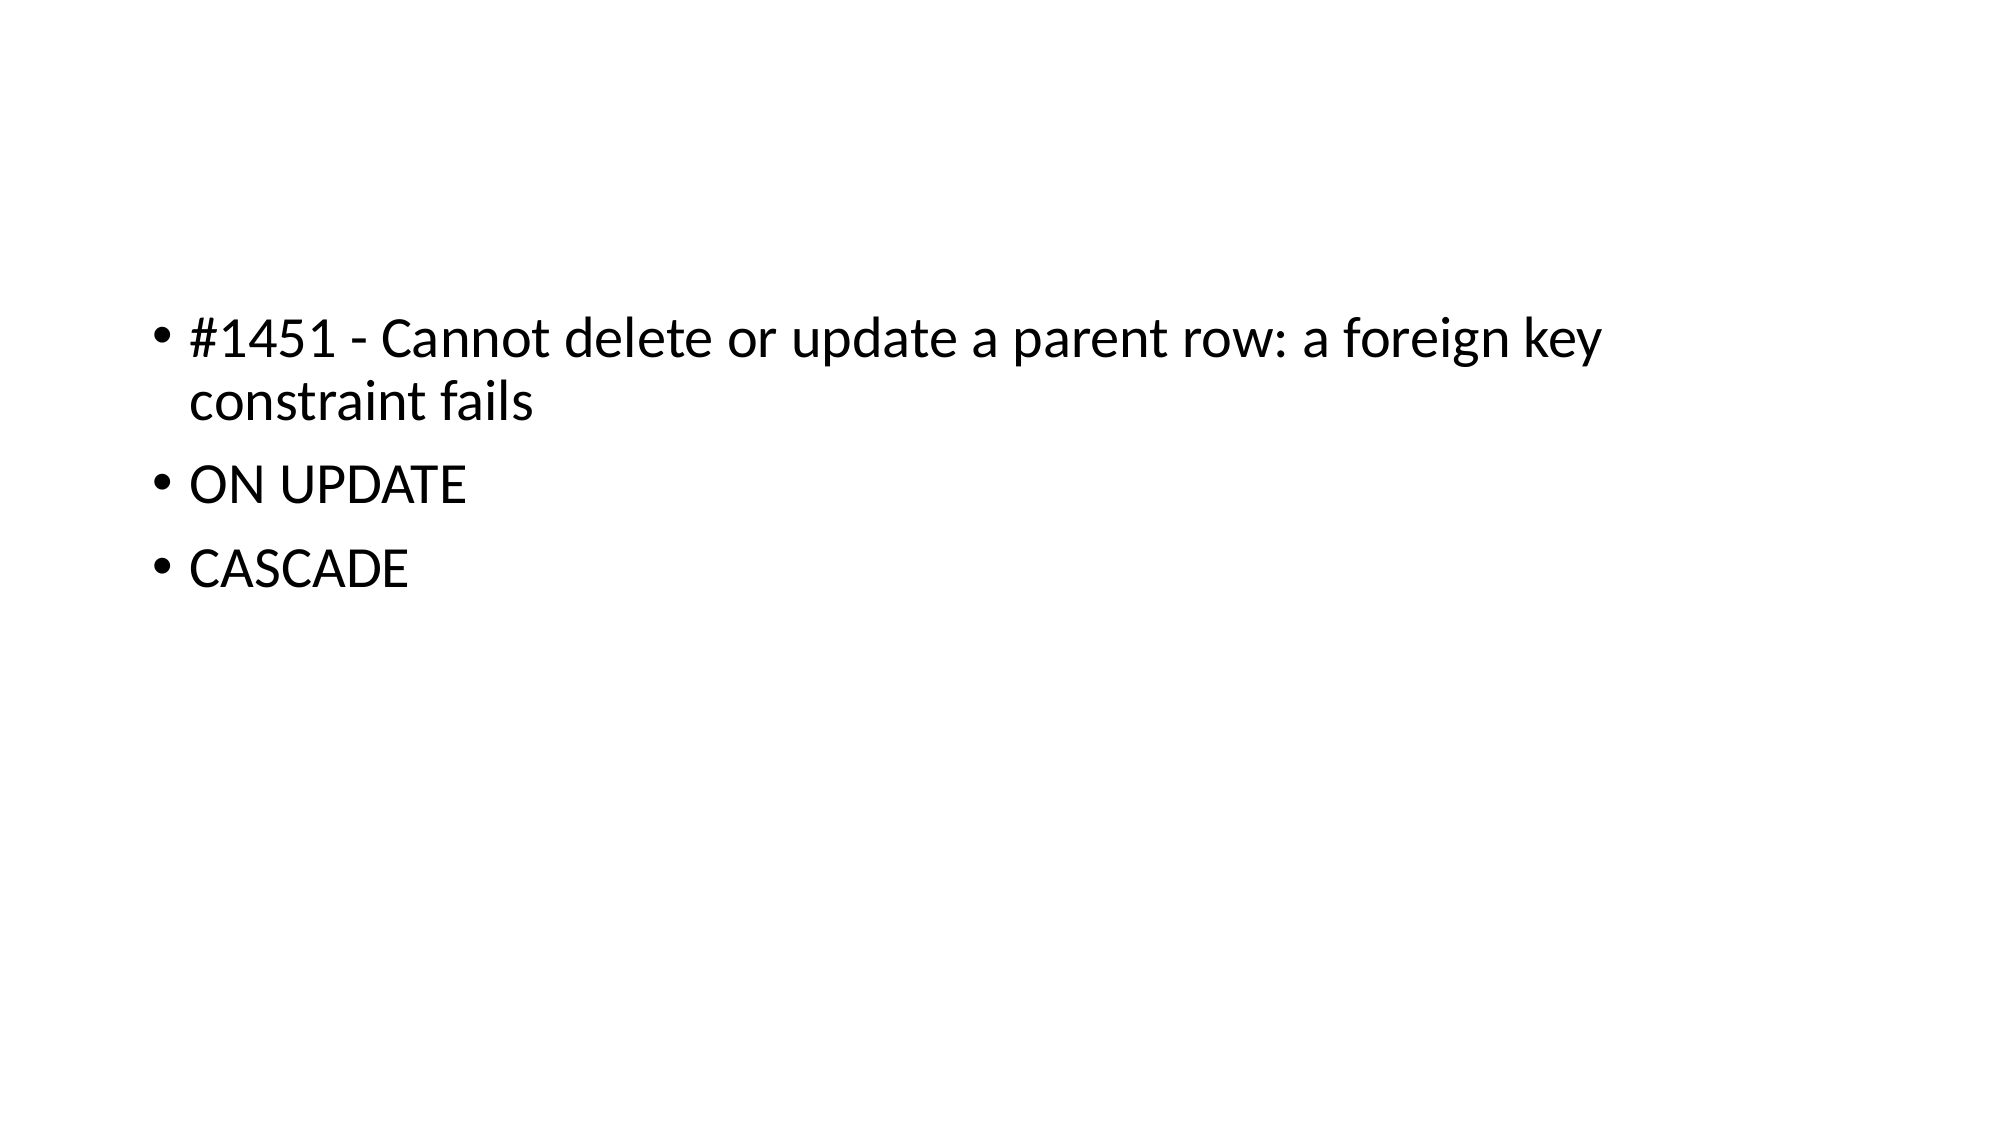

#
#1451 - Cannot delete or update a parent row: a foreign key constraint fails
ON UPDATE
CASCADE